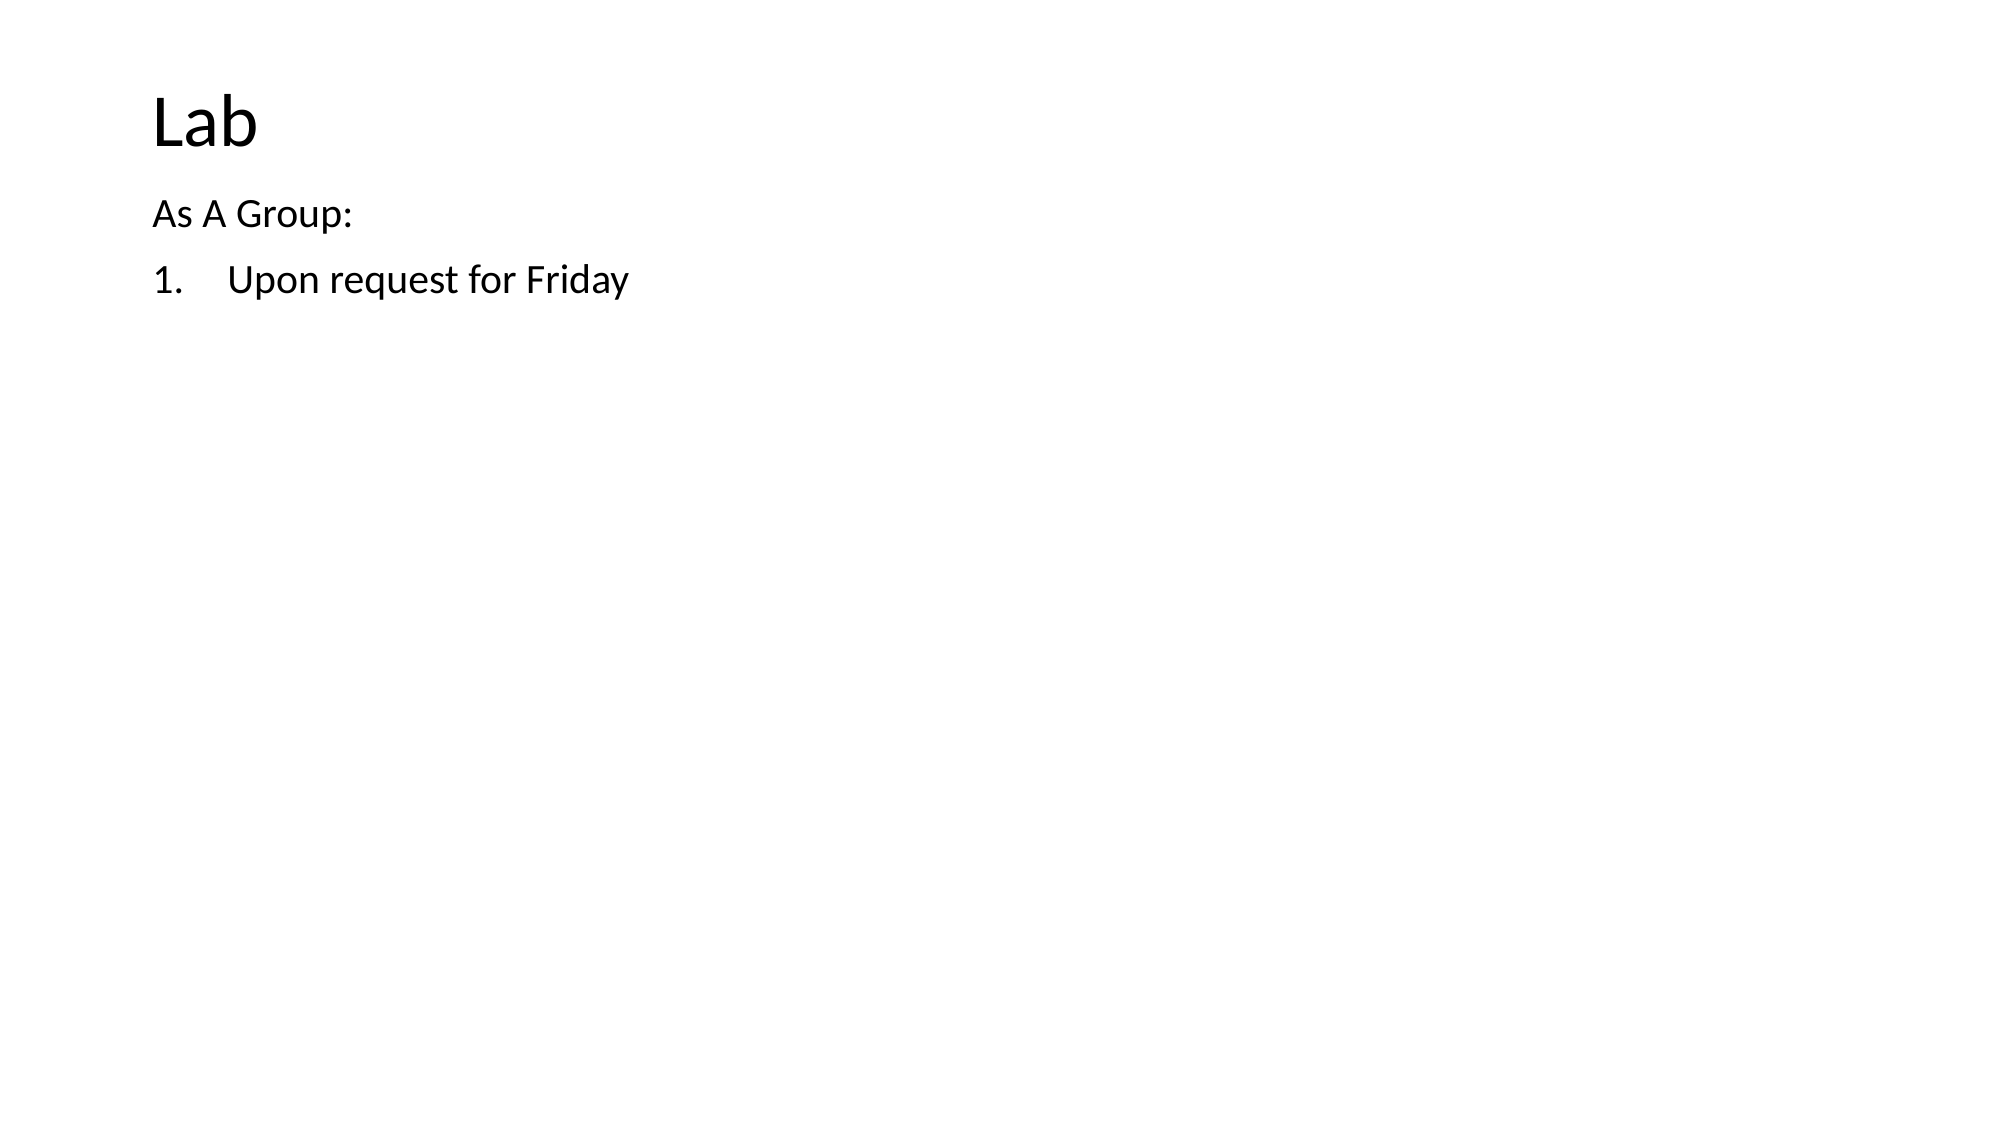

# Lab
As A Group:
Upon request for Friday